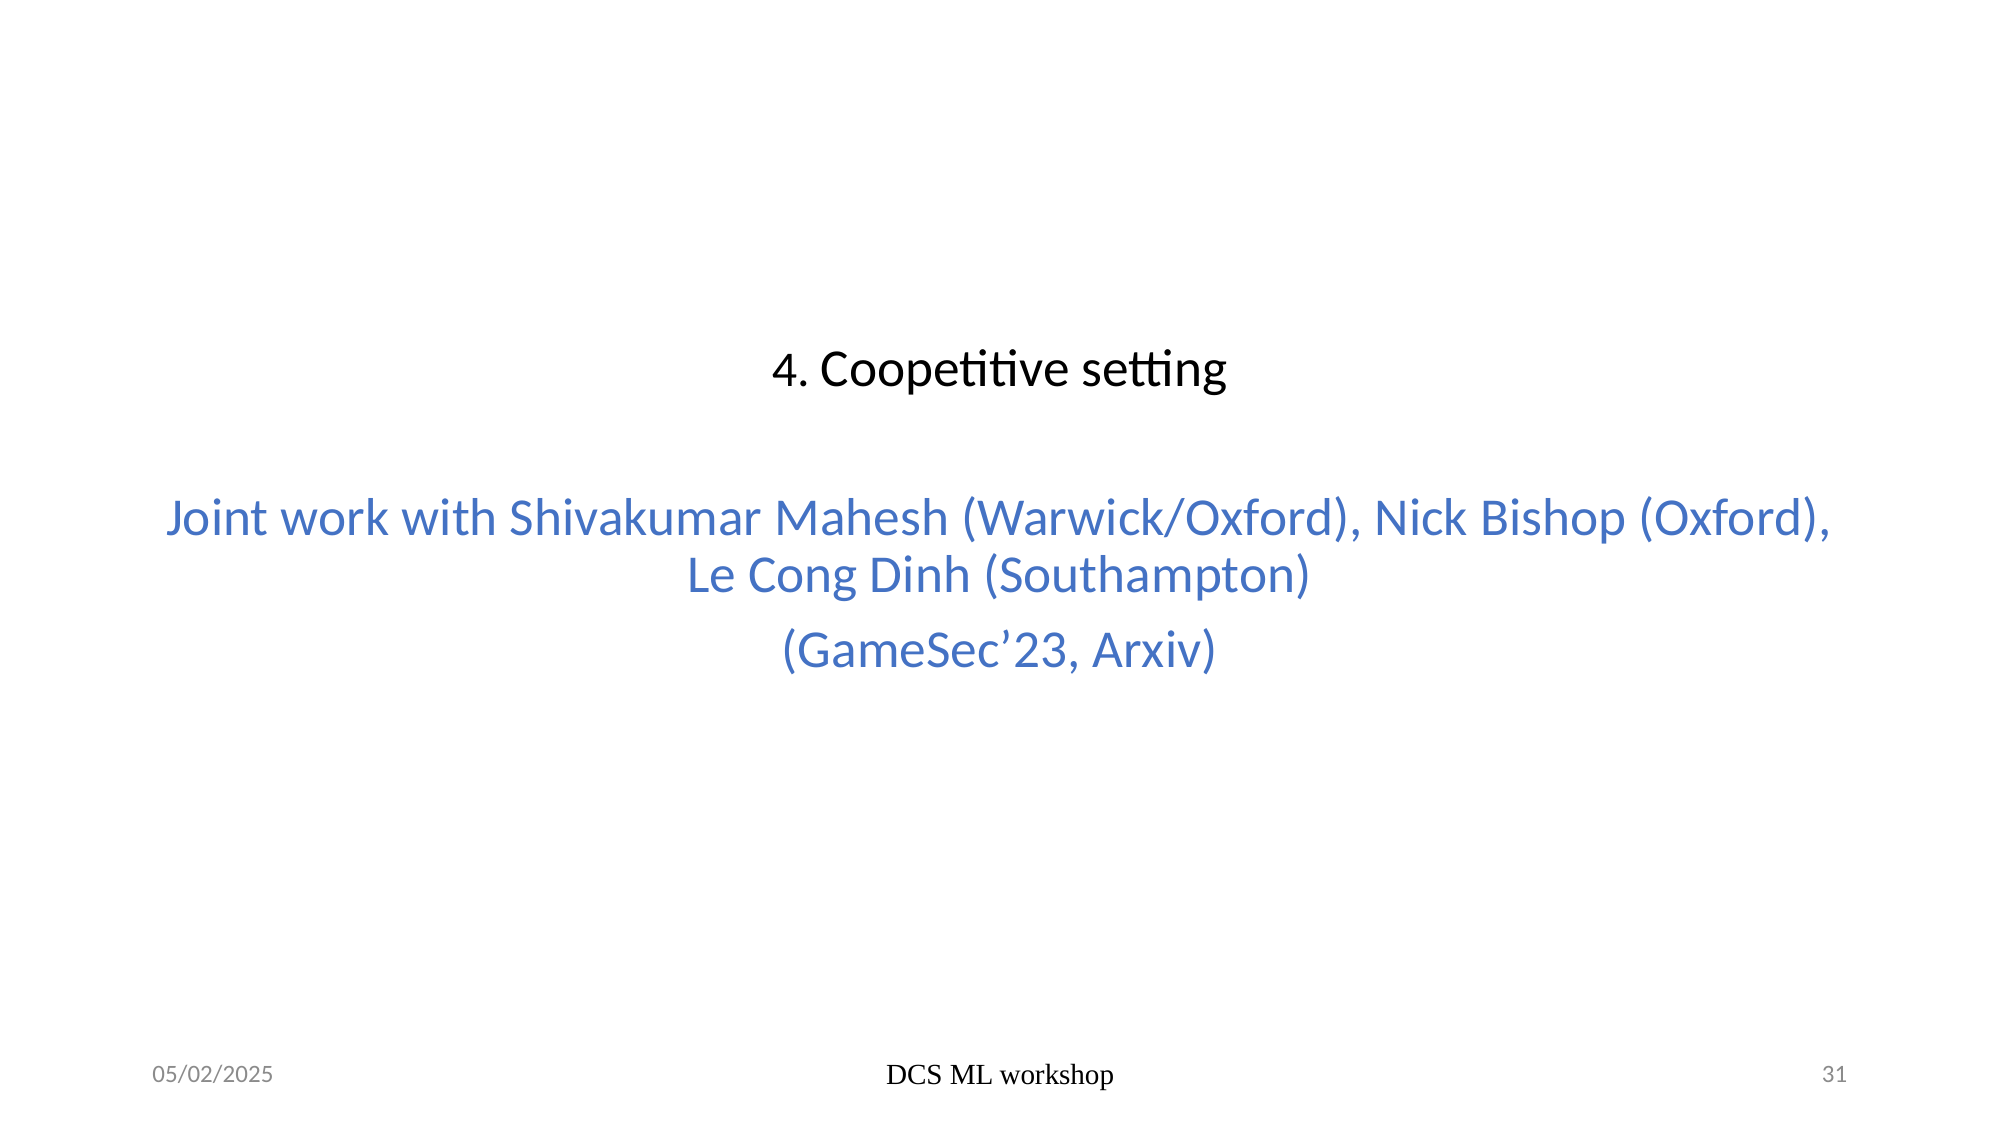

4. Coopetitive setting

Joint work with Shivakumar Mahesh (Warwick/Oxford), Nick Bishop (Oxford), Le Cong Dinh (Southampton)
(GameSec’23, Arxiv)

05/02/2025
DCS ML workshop
31